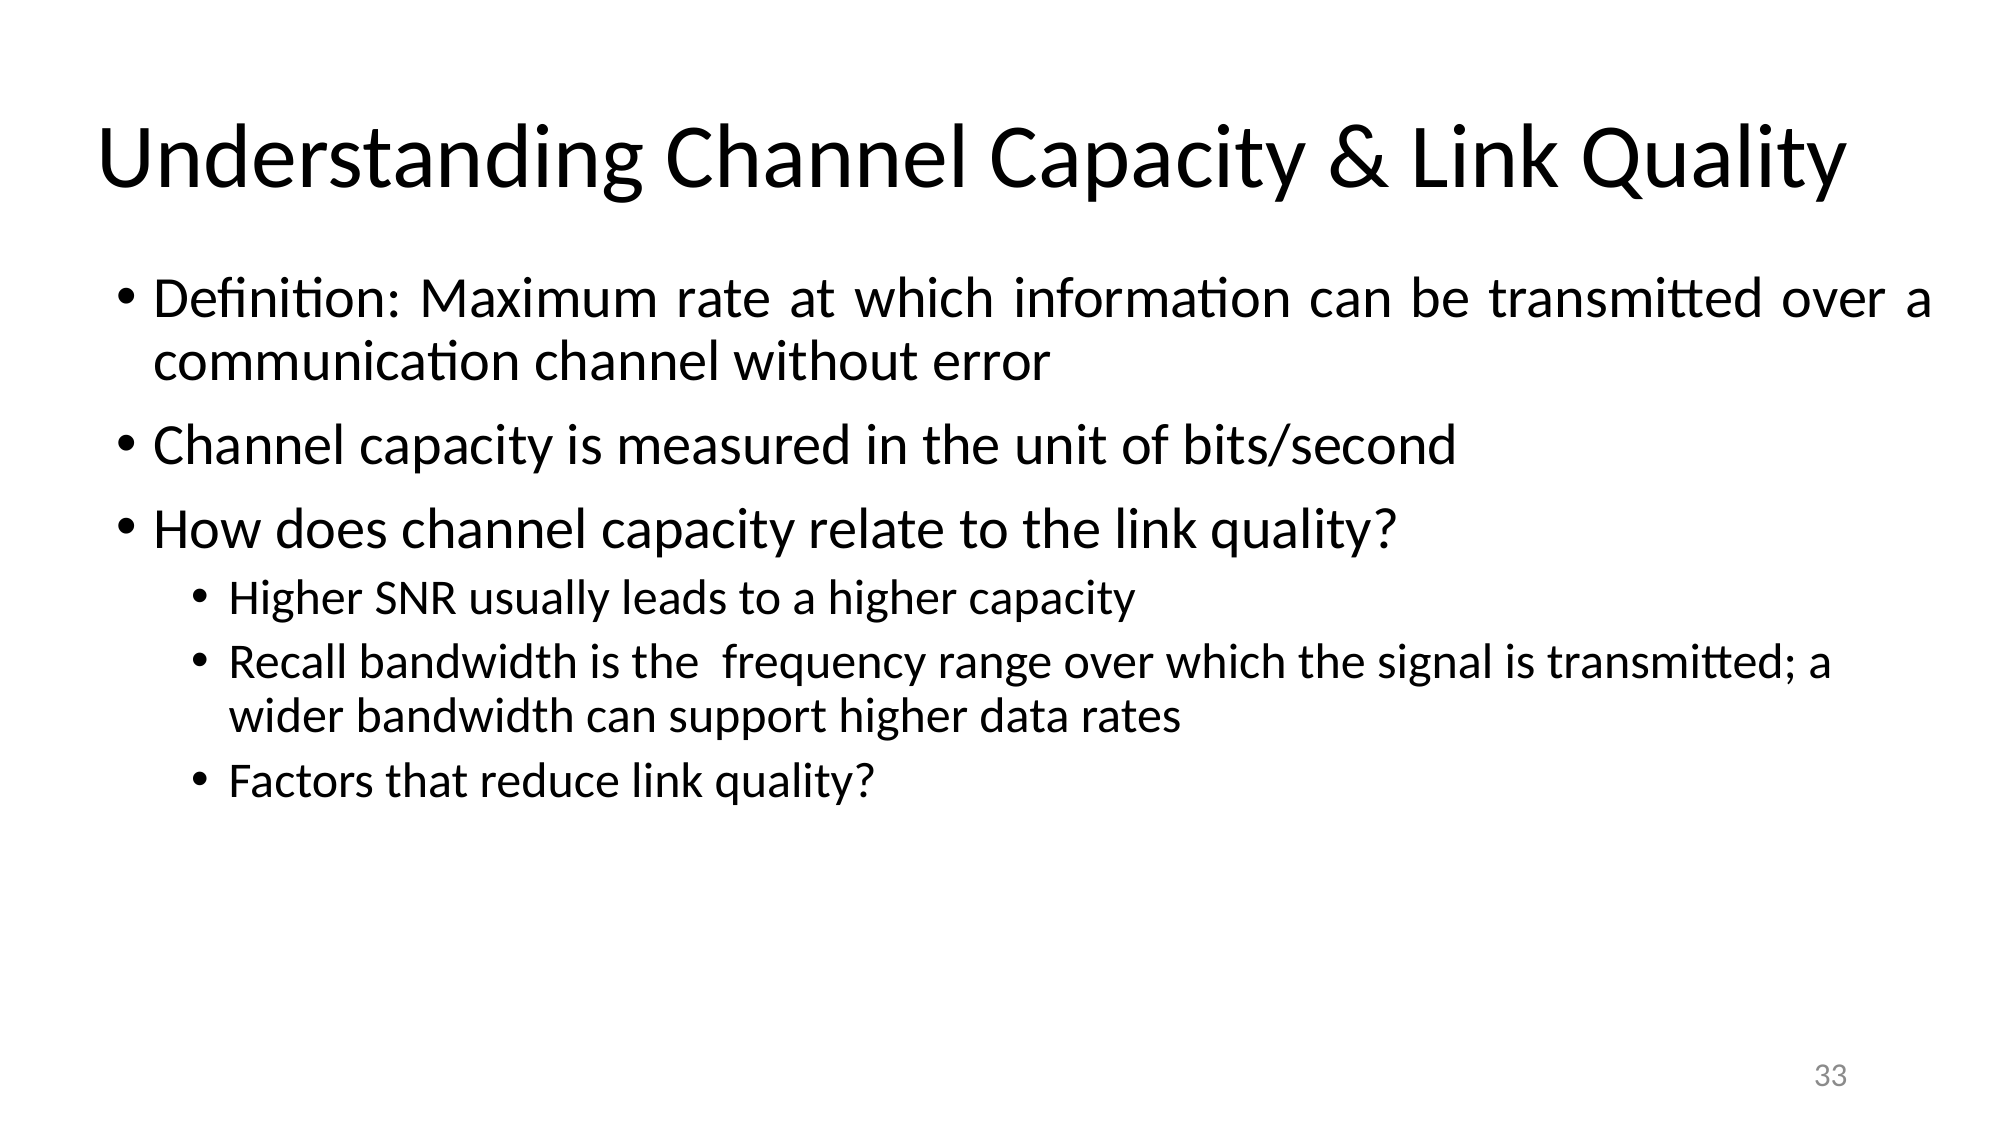

# Understanding Channel Capacity & Link Quality
Definition: Maximum rate at which information can be transmitted over a communication channel without error
Channel capacity is measured in the unit of bits/second
How does channel capacity relate to the link quality?
Higher SNR usually leads to a higher capacity
Recall bandwidth is the  frequency range over which the signal is transmitted; a wider bandwidth can support higher data rates
Factors that reduce link quality?

33